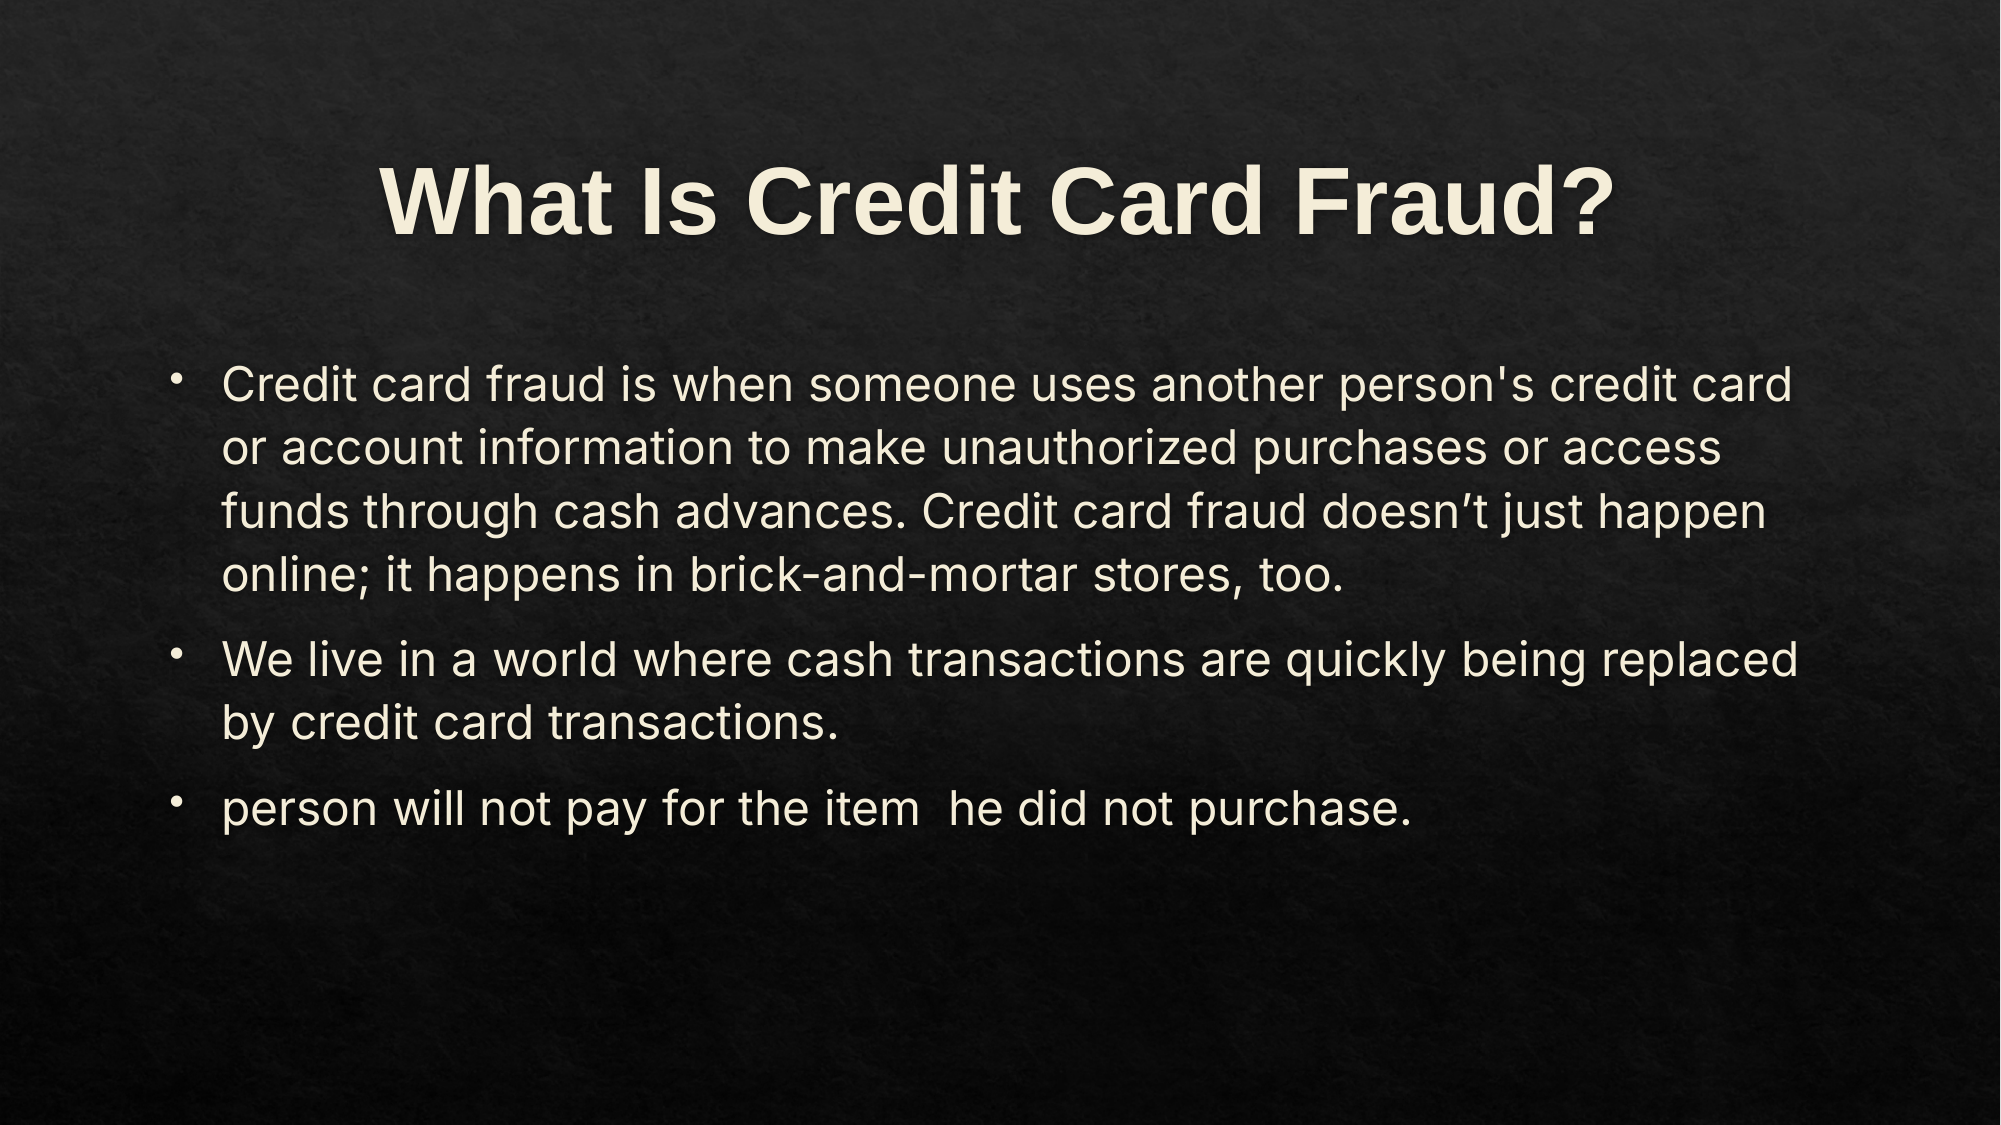

# What Is Credit Card Fraud?
Credit card fraud is when someone uses another person's credit card or account information to make unauthorized purchases or access funds through cash advances. Credit card fraud doesn’t just happen online; it happens in brick-and-mortar stores, too.
We live in a world where cash transactions are quickly being replaced by credit card transactions.
person will not pay for the item  he did not purchase.